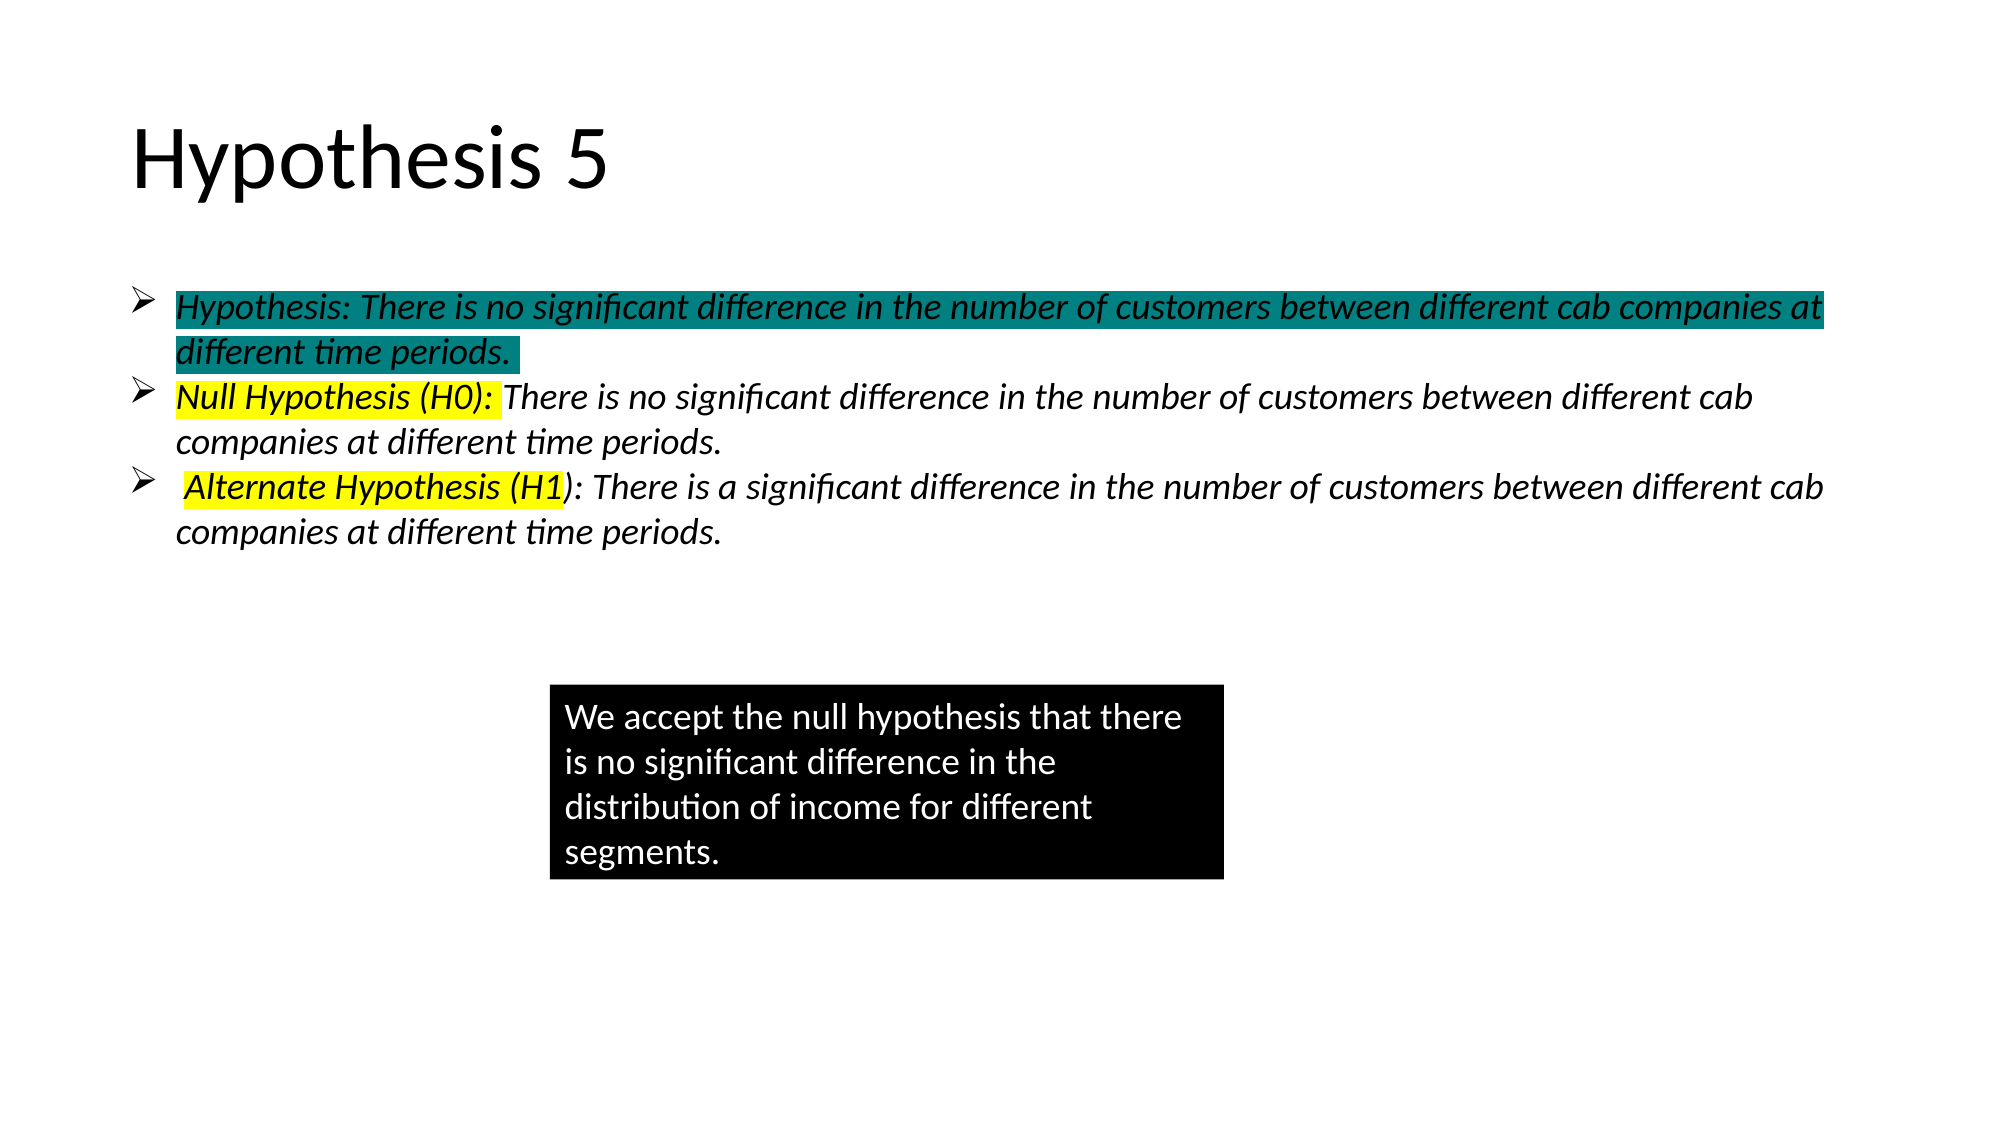

Hypothesis 5
Hypothesis: There is no significant difference in the number of customers between different cab companies at different time periods.
Null Hypothesis (H0): There is no significant difference in the number of customers between different cab companies at different time periods.
 Alternate Hypothesis (H1): There is a significant difference in the number of customers between different cab companies at different time periods.
We accept the null hypothesis that there is no significant difference in the distribution of income for different segments.